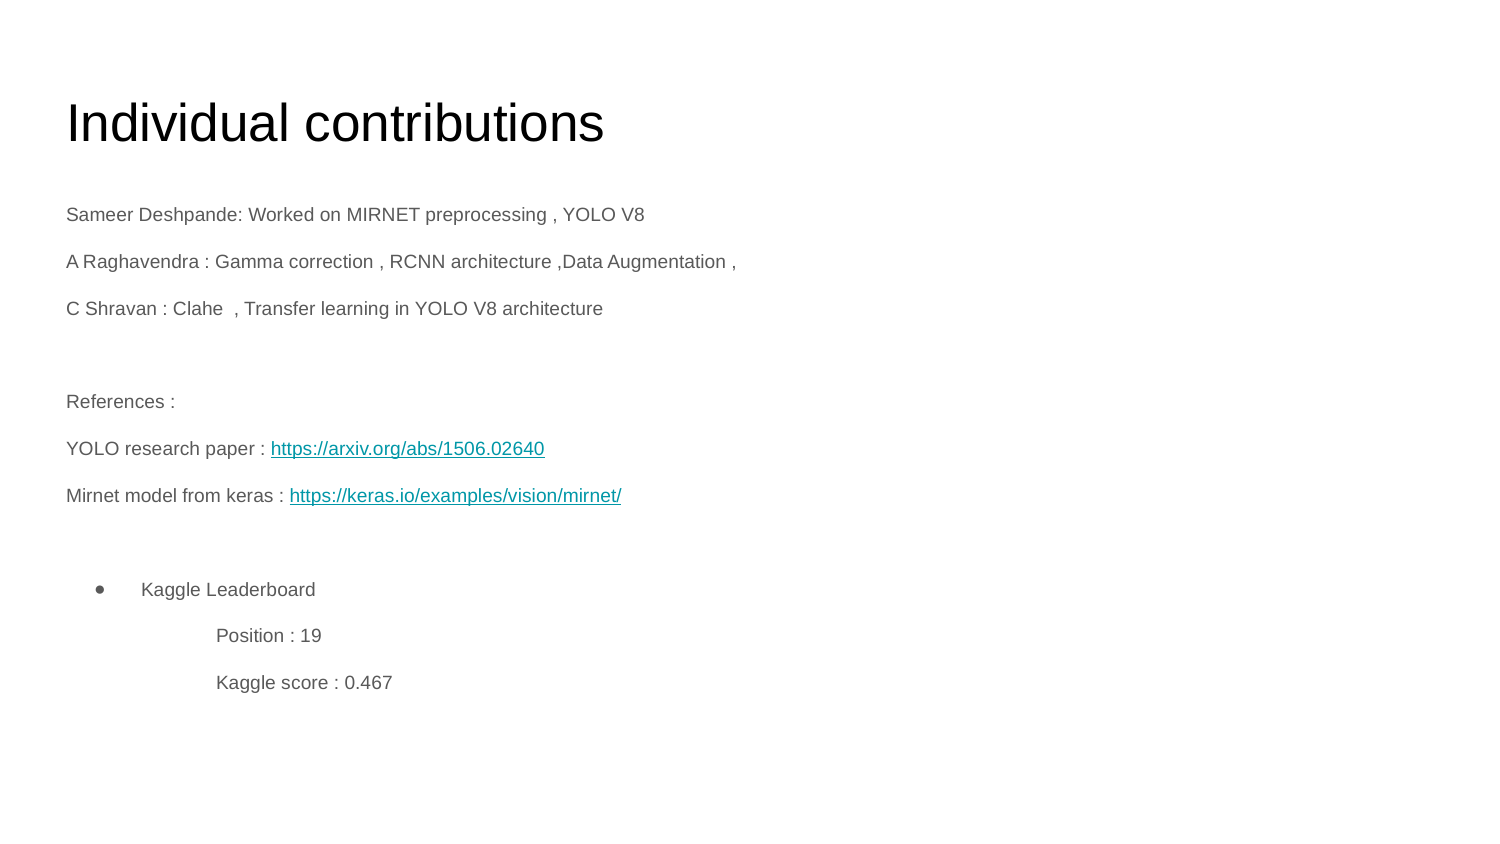

# Individual contributions
Sameer Deshpande: Worked on MIRNET preprocessing , YOLO V8
A Raghavendra : Gamma correction , RCNN architecture ,Data Augmentation ,
C Shravan : Clahe  , Transfer learning in YOLO V8 architecture

References :
YOLO research paper : https://arxiv.org/abs/1506.02640
Mirnet model from keras : https://keras.io/examples/vision/mirnet/

Kaggle Leaderboard
Position : 19
Kaggle score : 0.467